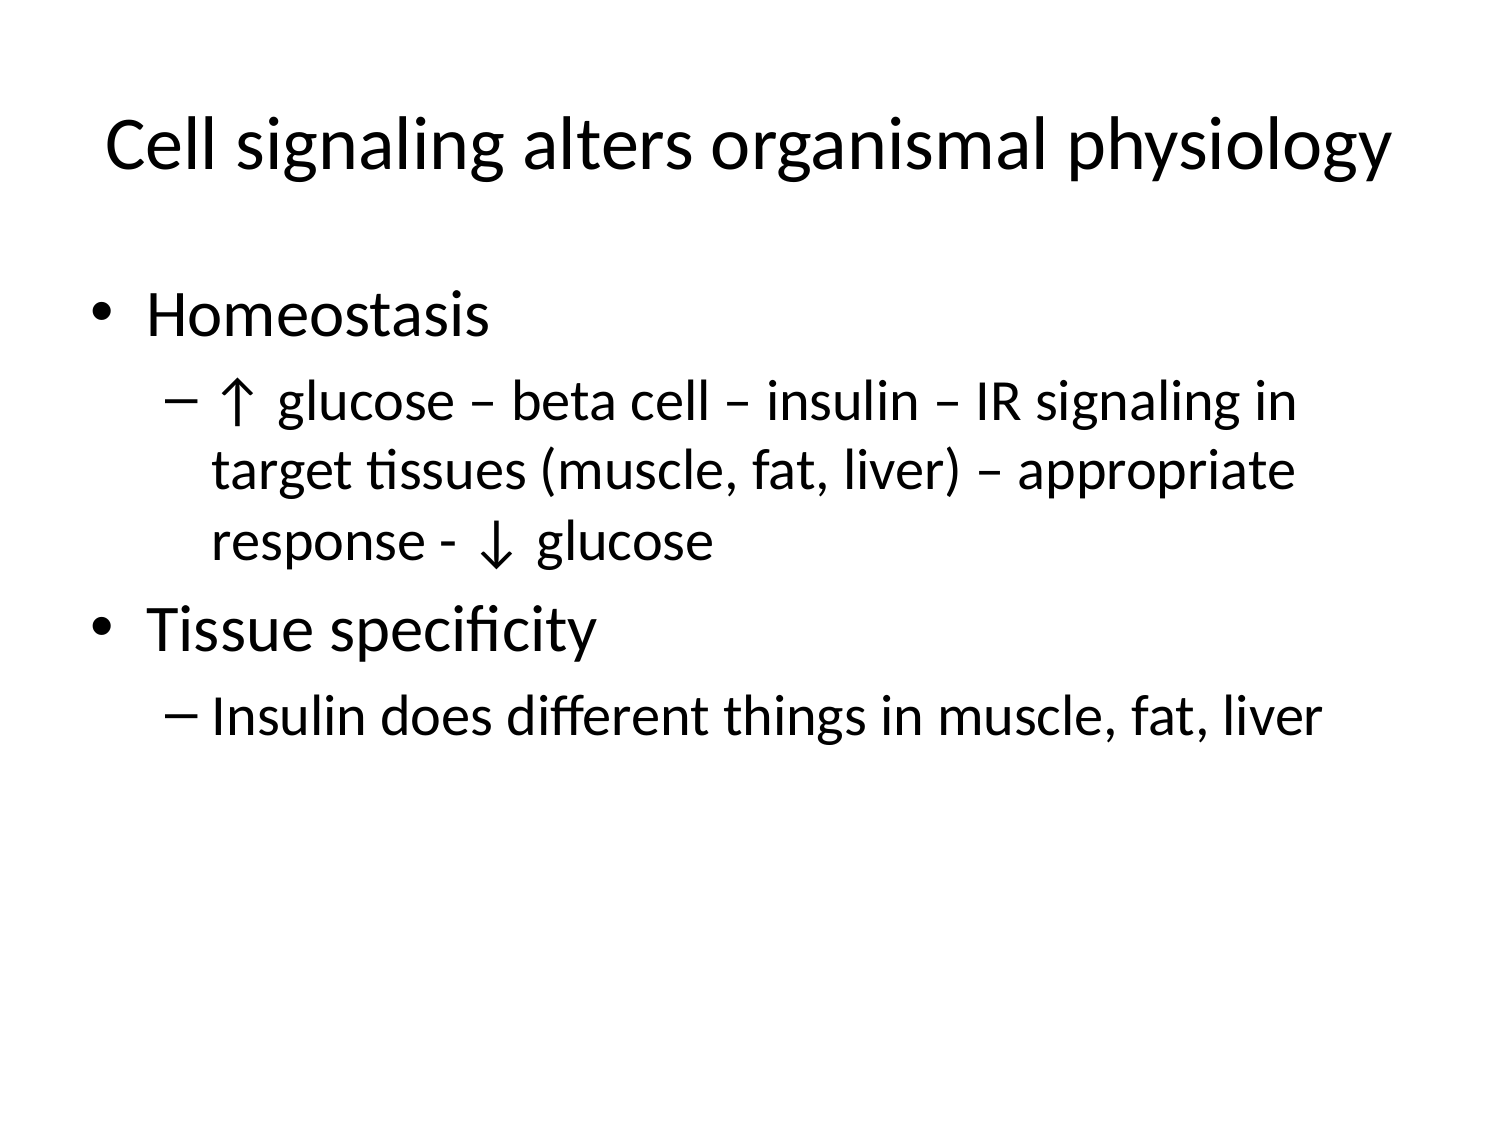

# Cell signaling alters organismal physiology
Homeostasis
↑ glucose – beta cell – insulin – IR signaling in target tissues (muscle, fat, liver) – appropriate response - ↓ glucose
Tissue specificity
Insulin does different things in muscle, fat, liver